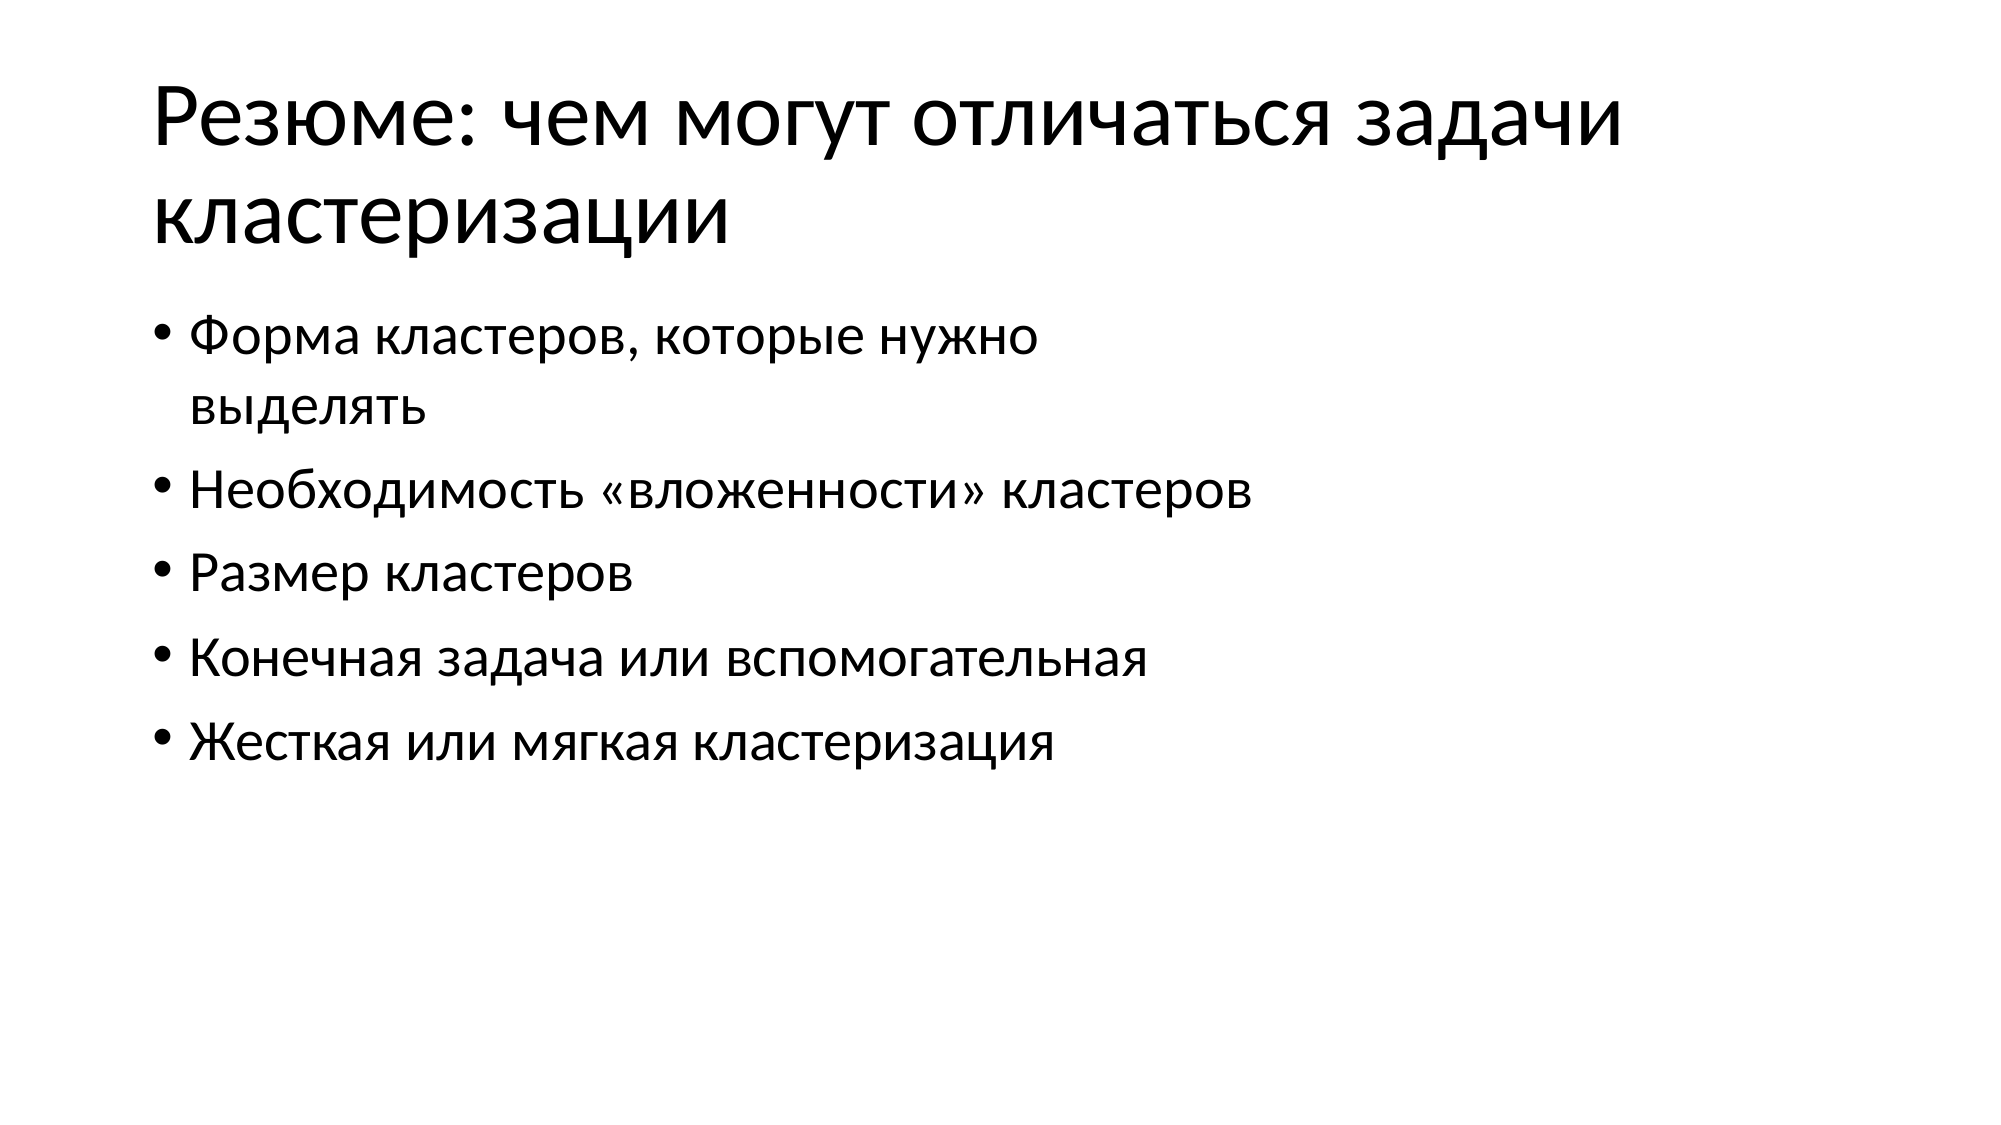

# Резюме: чем могут отличаться задачи  кластеризации
Форма кластеров, которые нужно выделять
Необходимость «вложенности» кластеров
Размер кластеров
Конечная задача или вспомогательная
Жесткая или мягкая кластеризация